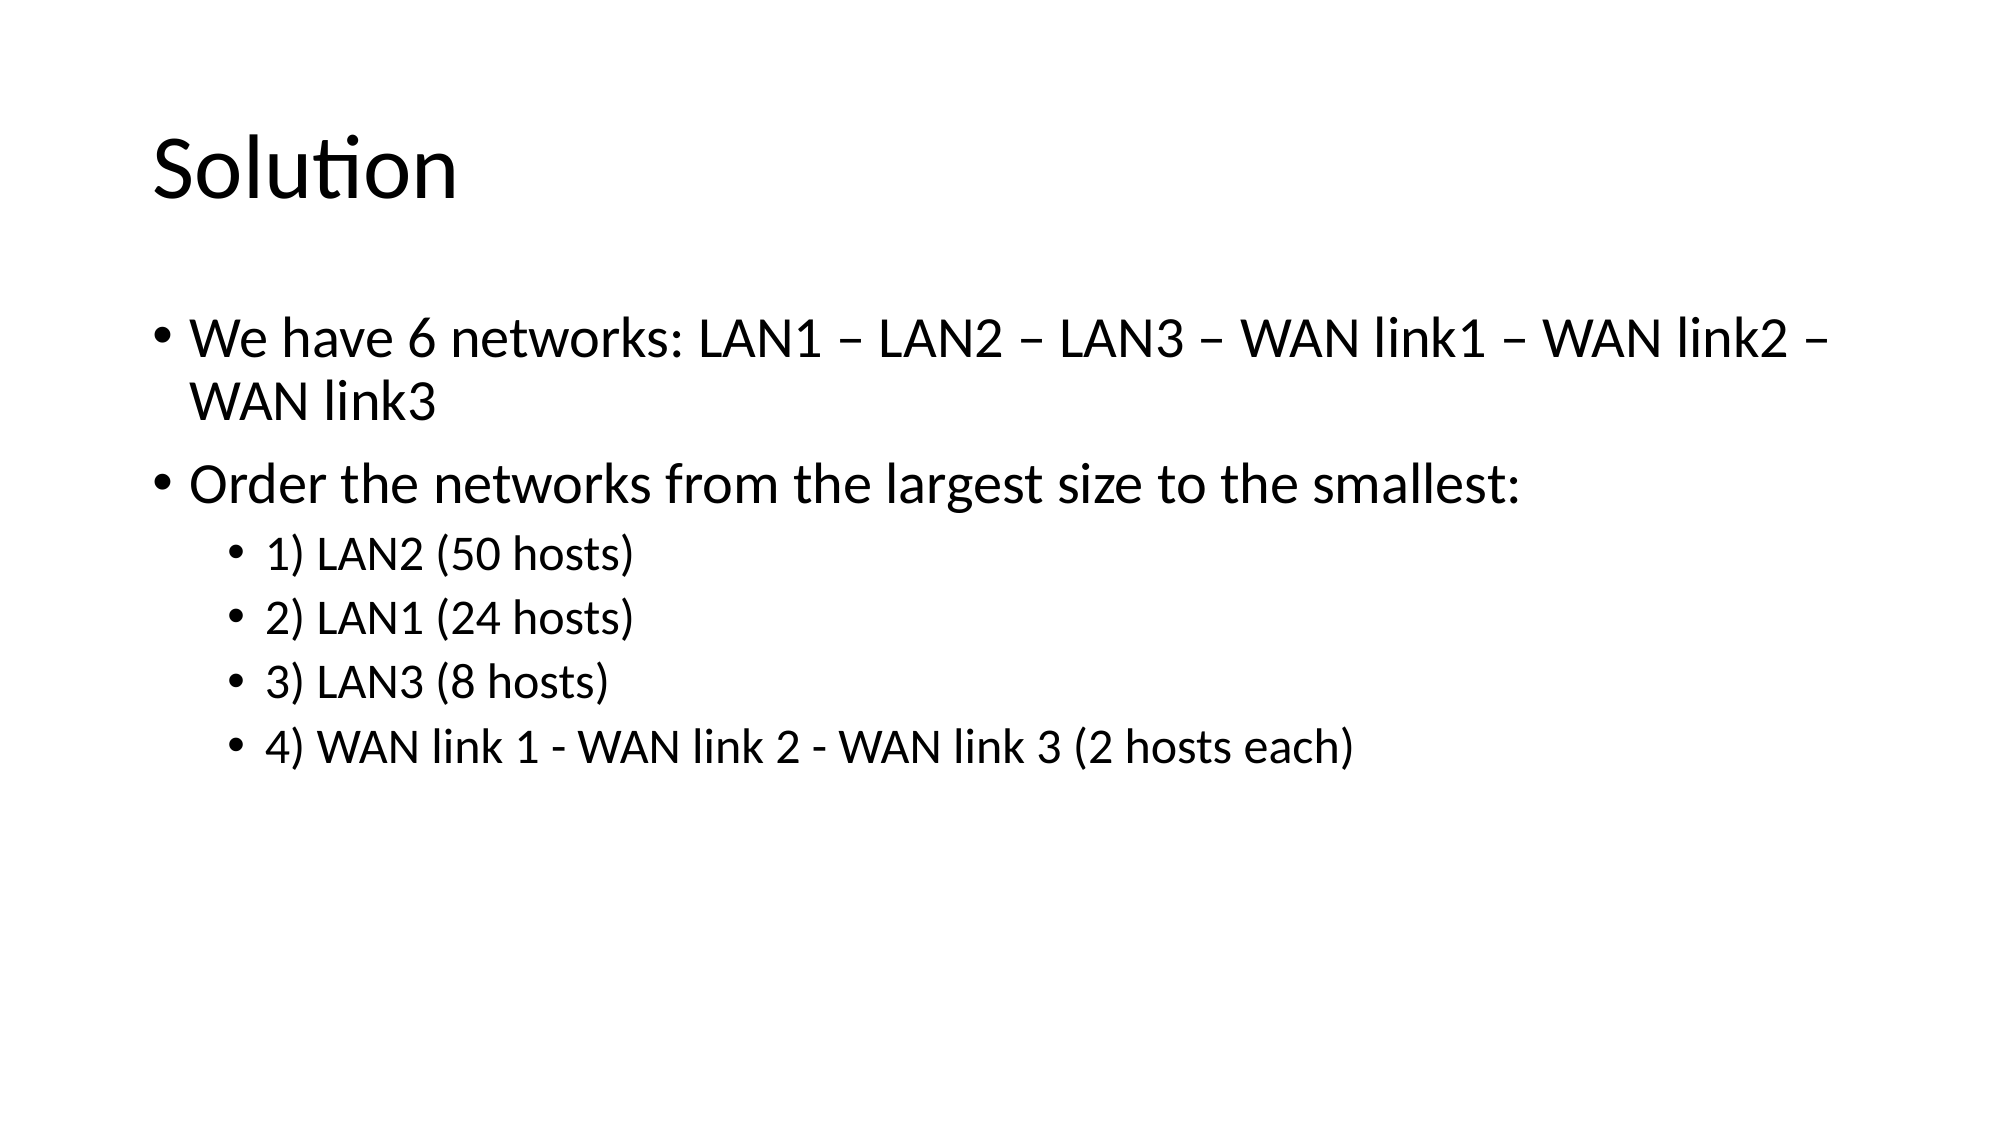

# Solution
We have 6 networks: LAN1 – LAN2 – LAN3 – WAN link1 – WAN link2 – WAN link3
Order the networks from the largest size to the smallest:
1) LAN2 (50 hosts)
2) LAN1 (24 hosts)
3) LAN3 (8 hosts)
4) WAN link 1 - WAN link 2 - WAN link 3 (2 hosts each)